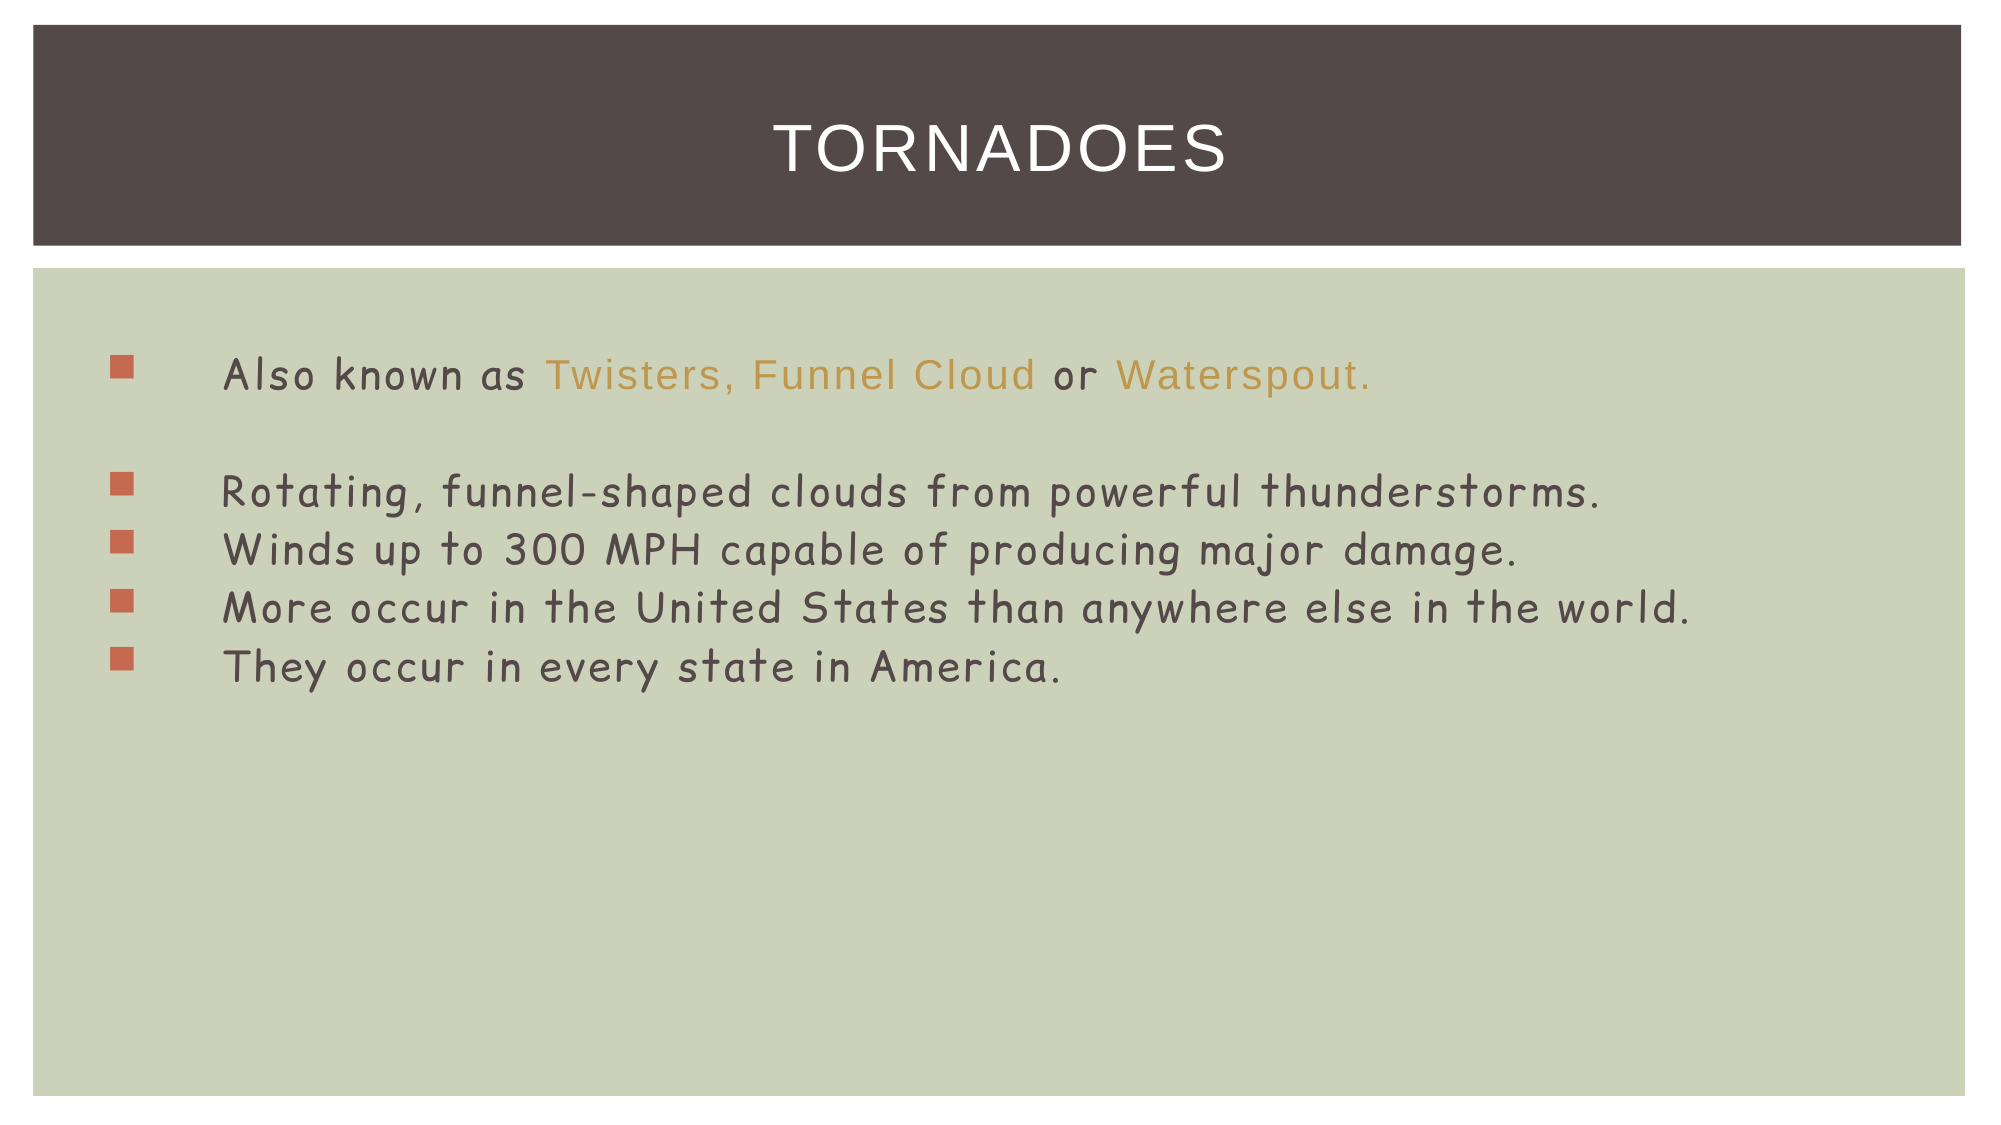

# Tornadoes

     Also known as Twisters, Funnel Cloud or Waterspout.

     Rotating, funnel-shaped clouds from powerful thunderstorms.
     Winds up to 300 MPH capable of producing major damage.
     More occur in the United States than anywhere else in the world.
     They occur in every state in America.